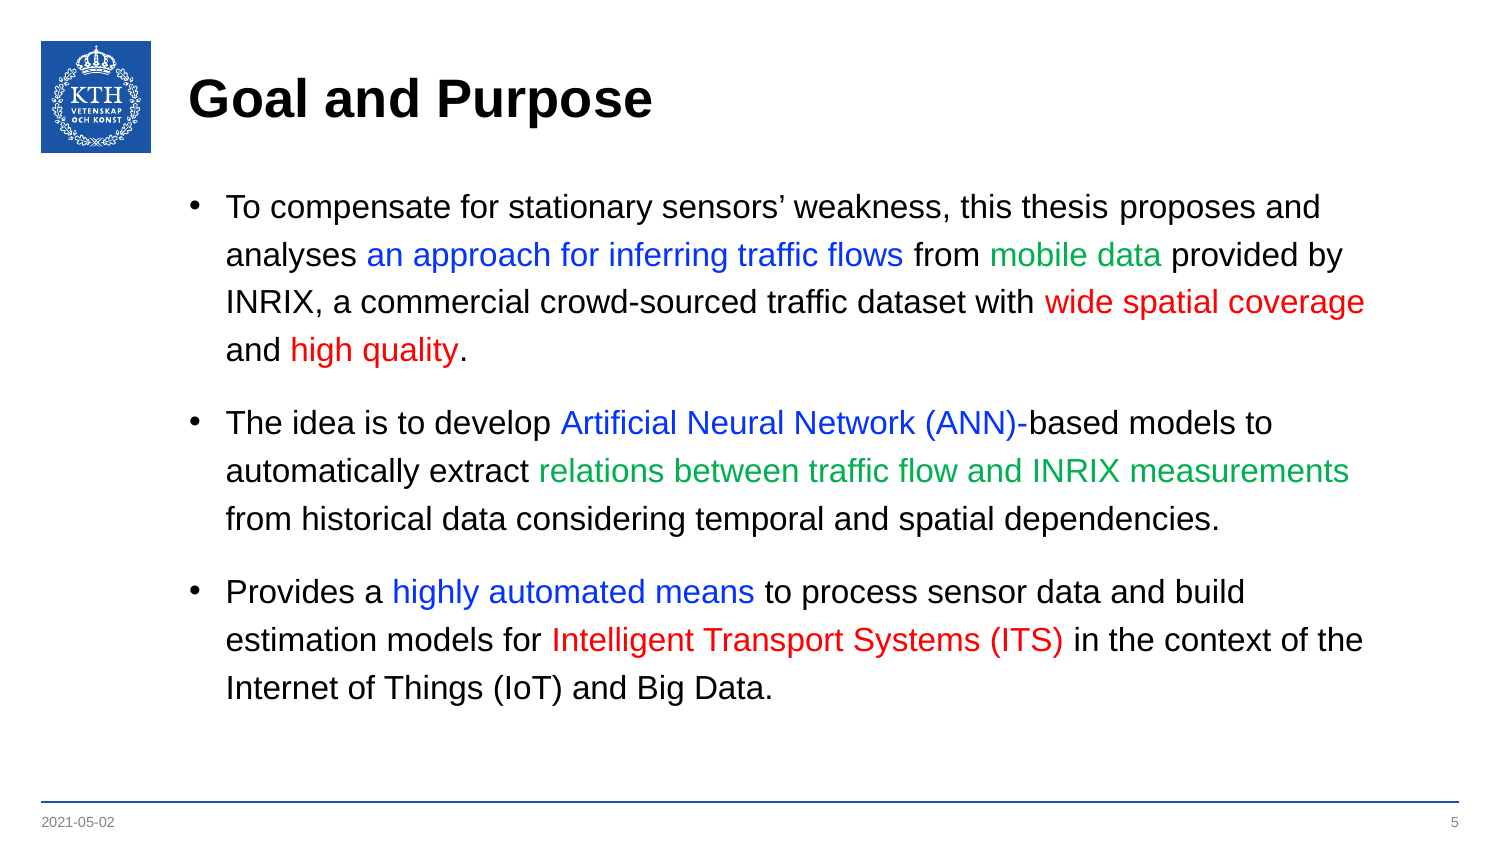

# Goal and Purpose
To compensate for stationary sensors’ weakness, this thesis proposes and analyses an approach for inferring traffic flows from mobile data provided by INRIX, a commercial crowd-sourced traffic dataset with wide spatial coverage and high quality.
The idea is to develop Artificial Neural Network (ANN)-based models to automatically extract relations between traffic flow and INRIX measurements from historical data considering temporal and spatial dependencies.
Provides a highly automated means to process sensor data and build estimation models for Intelligent Transport Systems (ITS) in the context of the Internet of Things (IoT) and Big Data.

2021-05-02
5